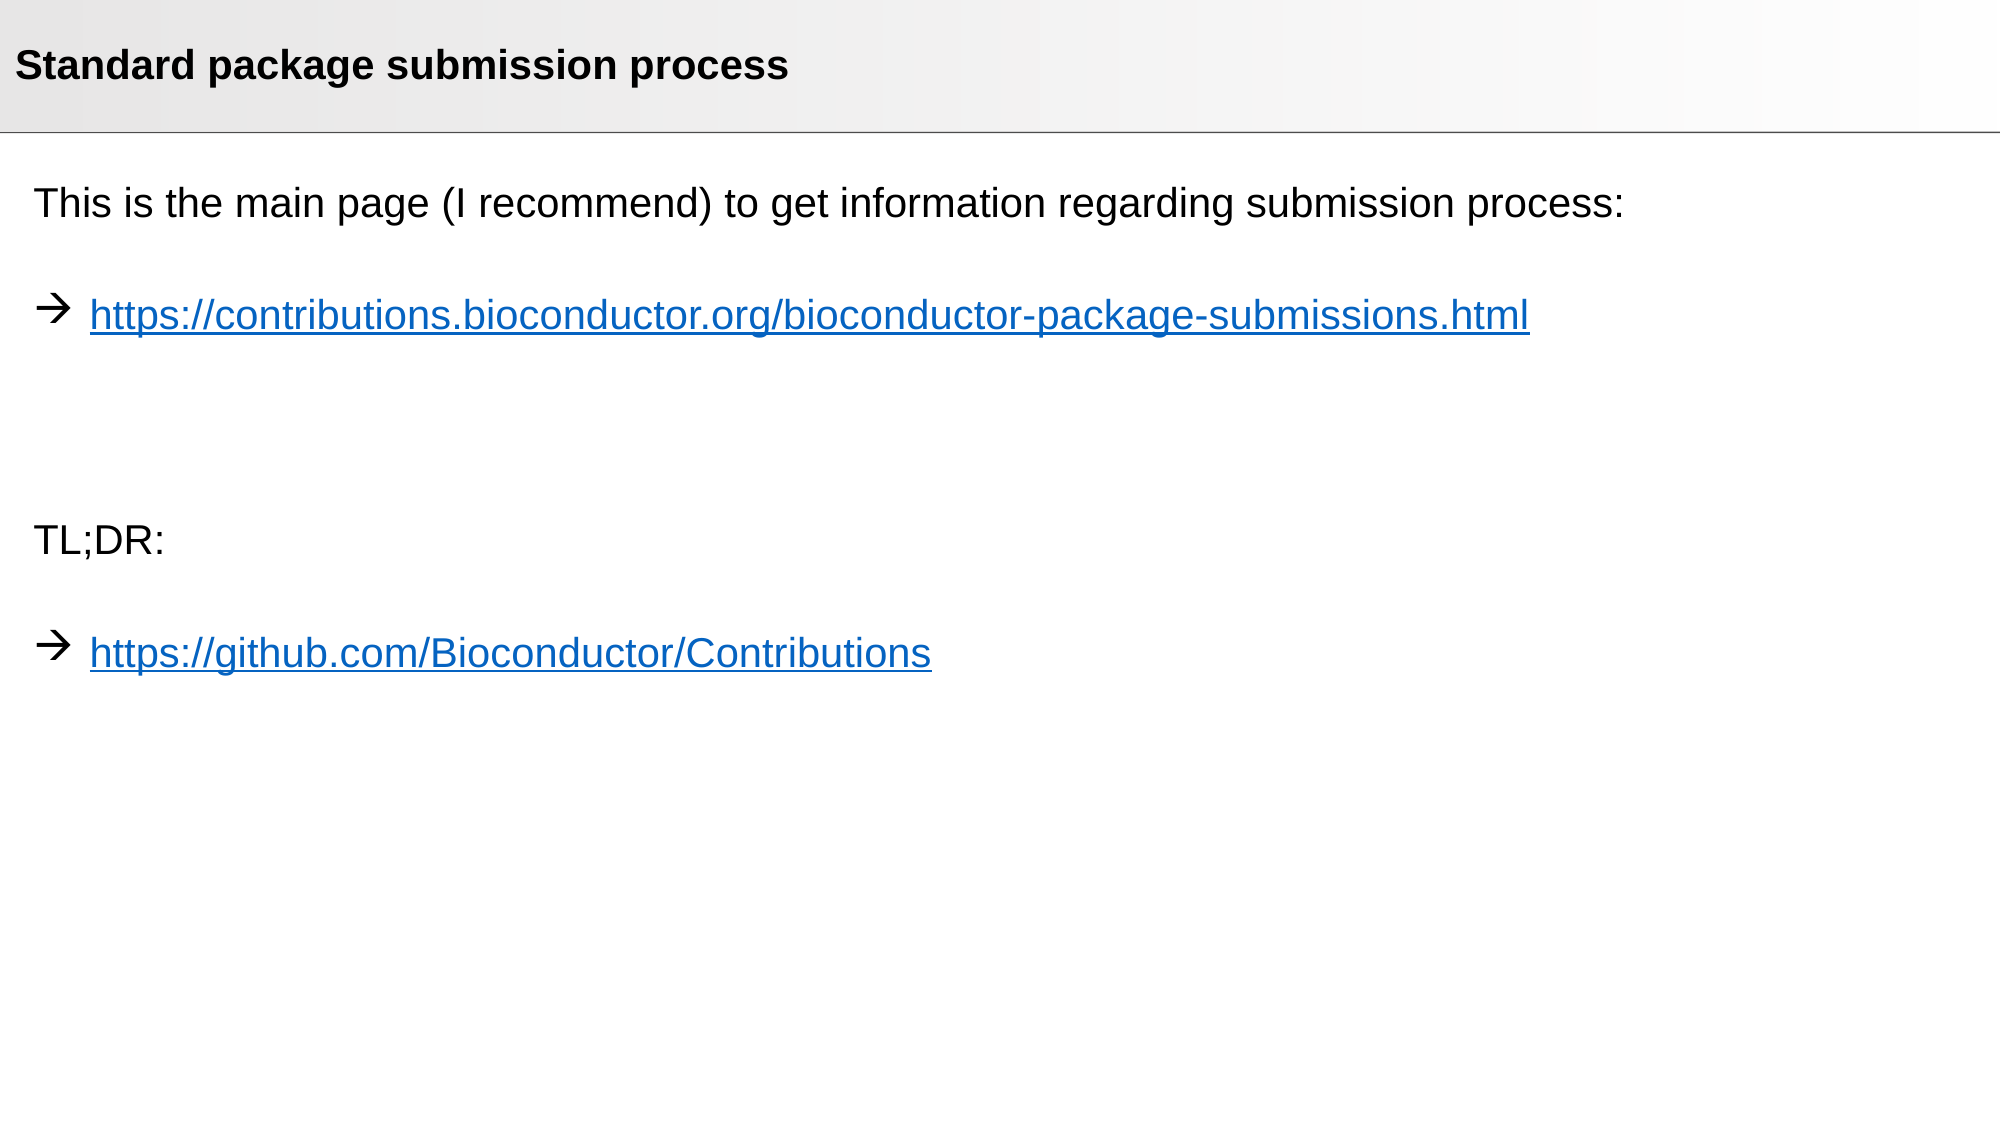

# Standard package submission process
This is the main page (I recommend) to get information regarding submission process:
https://contributions.bioconductor.org/bioconductor-package-submissions.html

TL;DR:
https://github.com/Bioconductor/Contributions